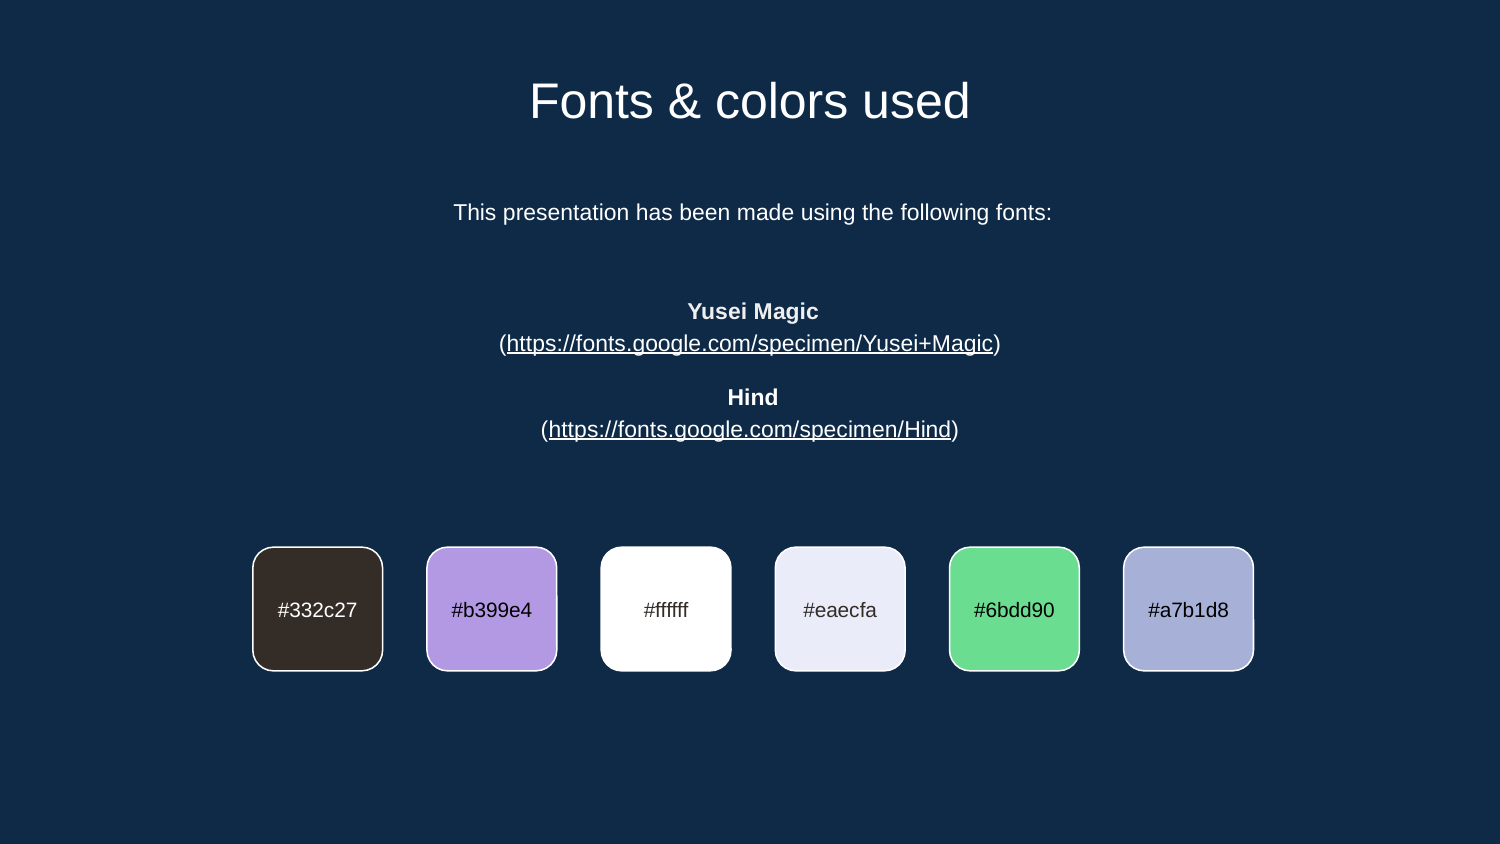

# Fonts & colors used
This presentation has been made using the following fonts:

Yusei Magic
(https://fonts.google.com/specimen/Yusei+Magic)

Hind
(https://fonts.google.com/specimen/Hind)

#332c27
#b399e4
#ffffff
#eaecfa
#6bdd90
#a7b1d8